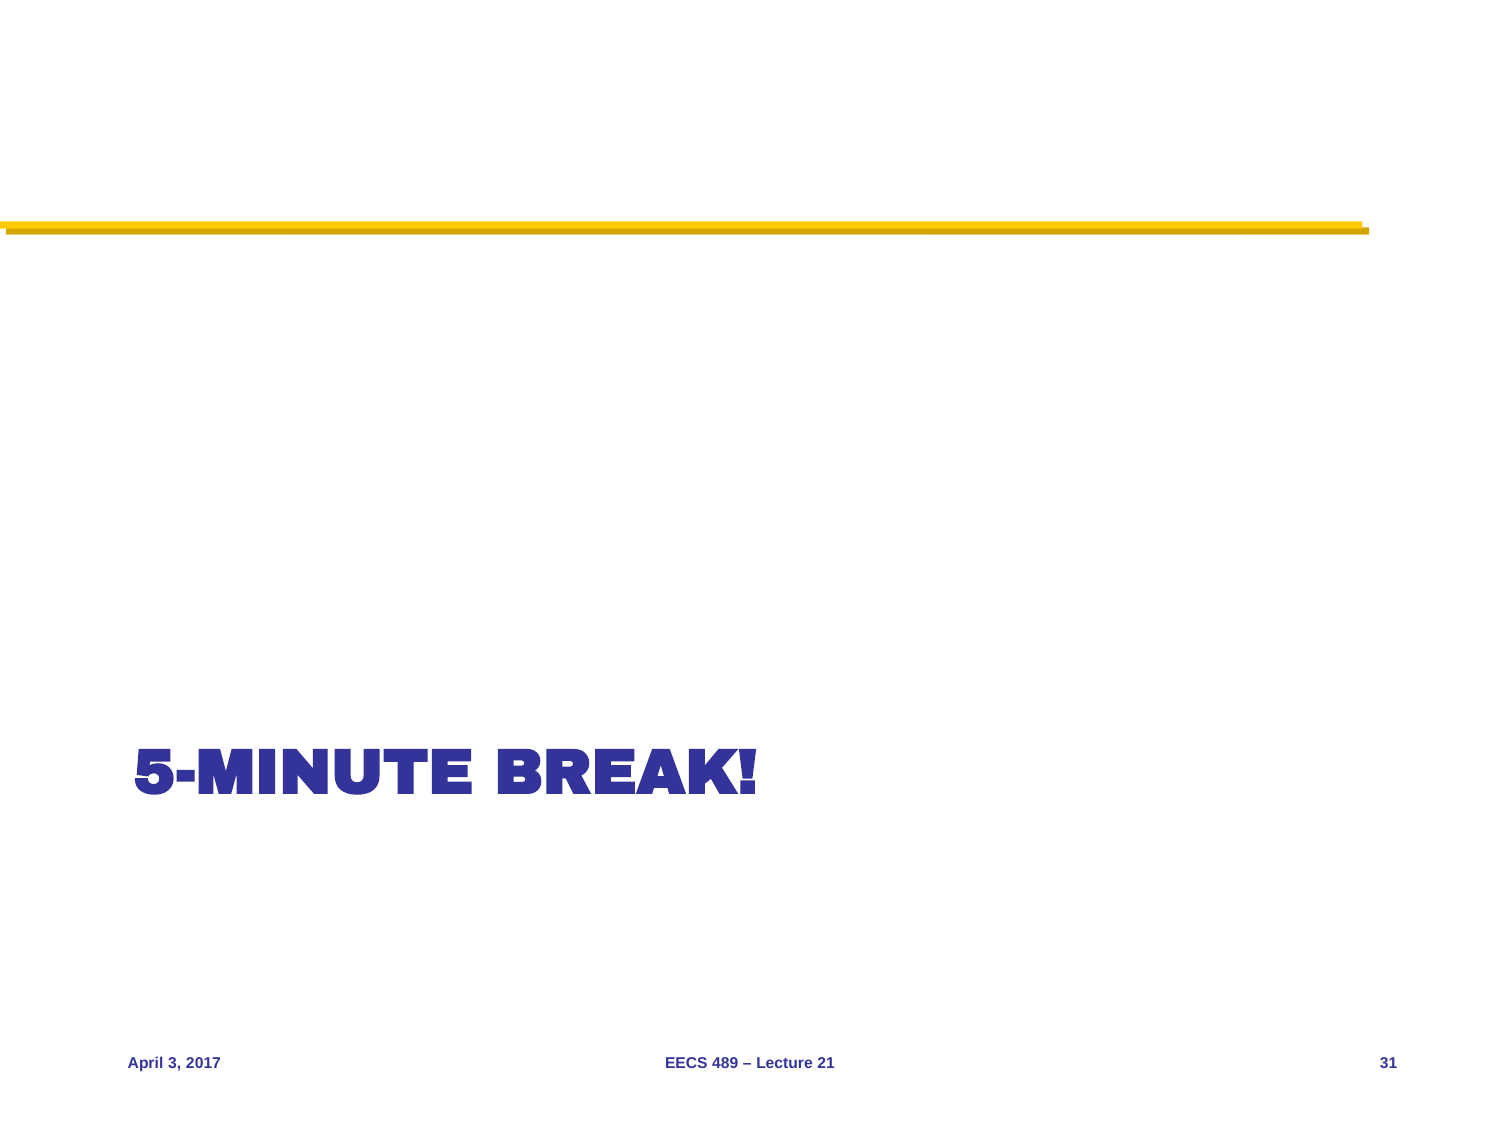

# 5-minute break!
April 3, 2017
EECS 489 – Lecture 21
31